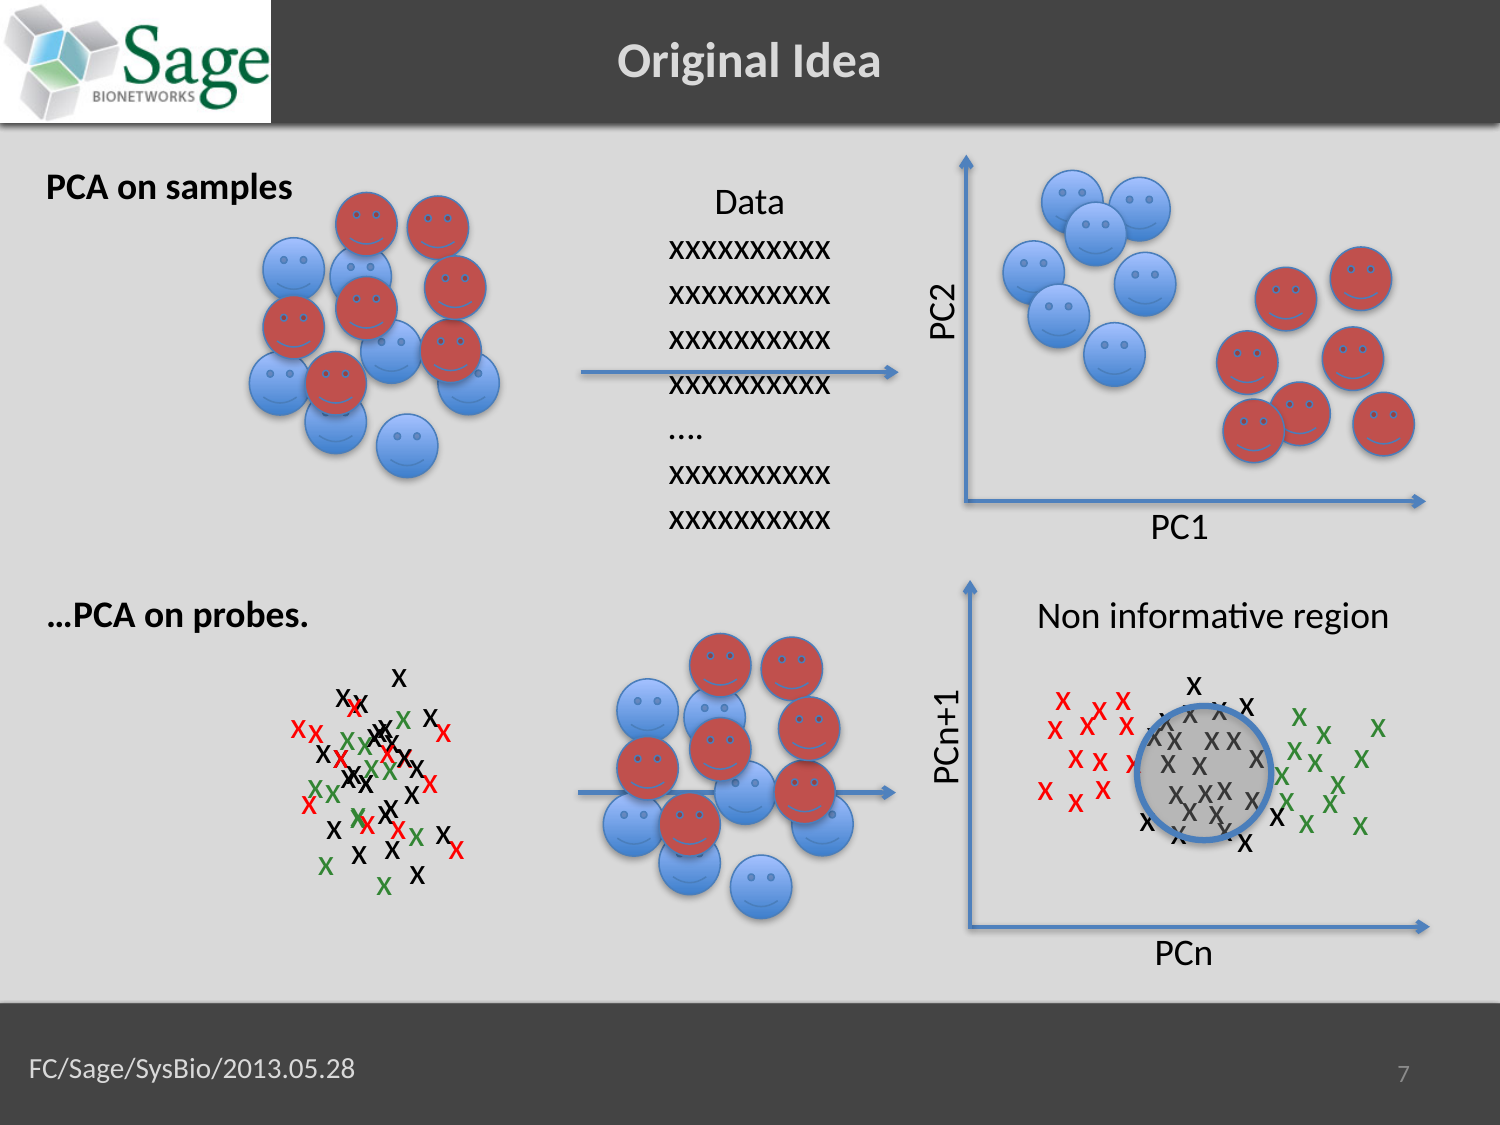

Original Idea
PCA on samples
Data
xxxxxxxxxx
xxxxxxxxxx
xxxxxxxxxx
xxxxxxxxxx
….
xxxxxxxxxx
xxxxxxxxxx

PC2

PC1
…PCA on probes.
Non informative region

x
x
x
x
x
x
x
x
x
x
x

x
x
x

x
x
x
x
x
x
x

x
x
x
x
x
x
x
x
x
x

PCn+1
x
x
x

x
x
x
x
x
x
x
x
x
x
x
x
x
x
x
x
x

x
x
x
x
x
x
x
x
x
x
x
x
x
x

x

x
x
x
x
x
x
x
x
x
x
x
x
x
x
x
x

x
x
x
x
x
x
x
x
x
x
x

x
x

PCn
7